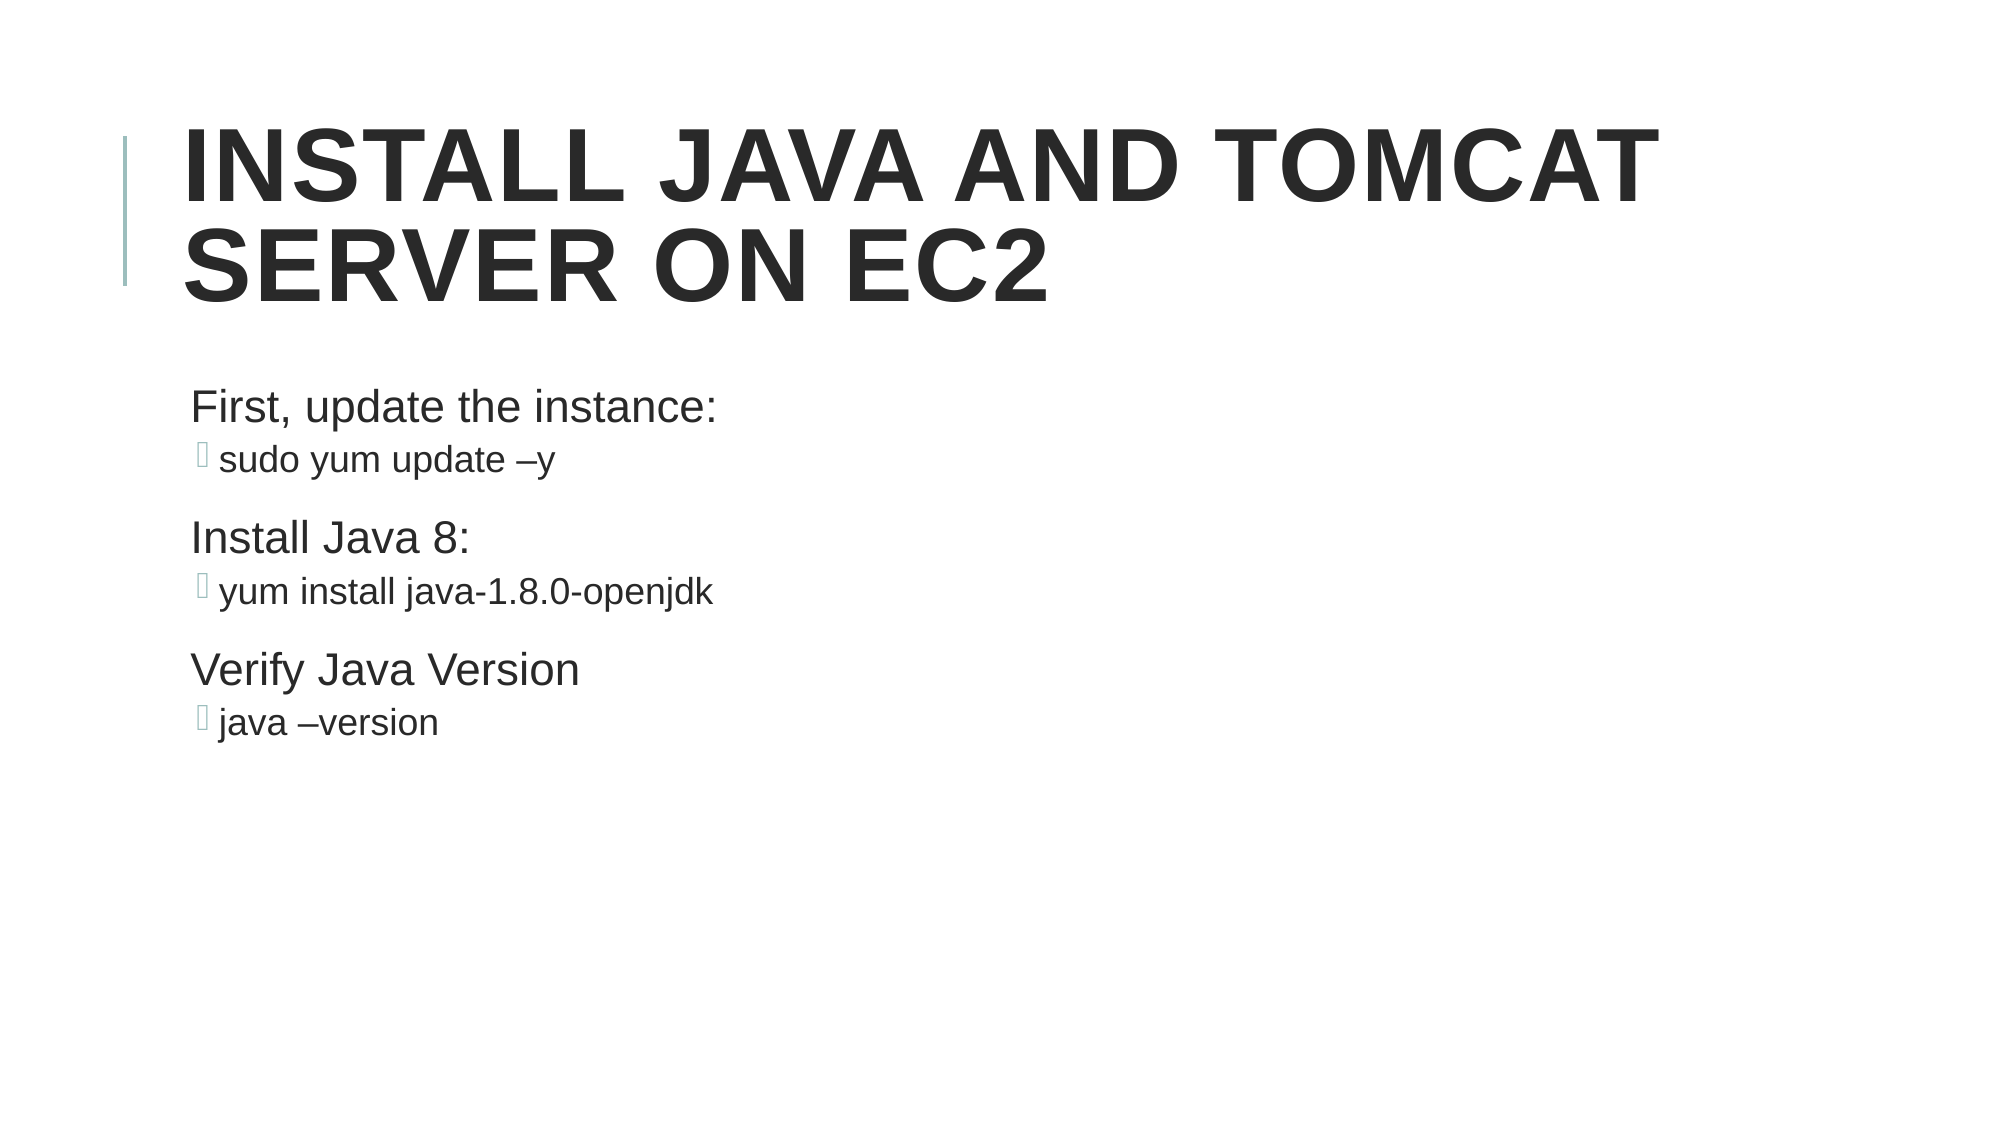

# Install Java and Tomcat server on EC2
First, update the instance:
sudo yum update –y
Install Java 8:
yum install java-1.8.0-openjdk
Verify Java Version
java –version